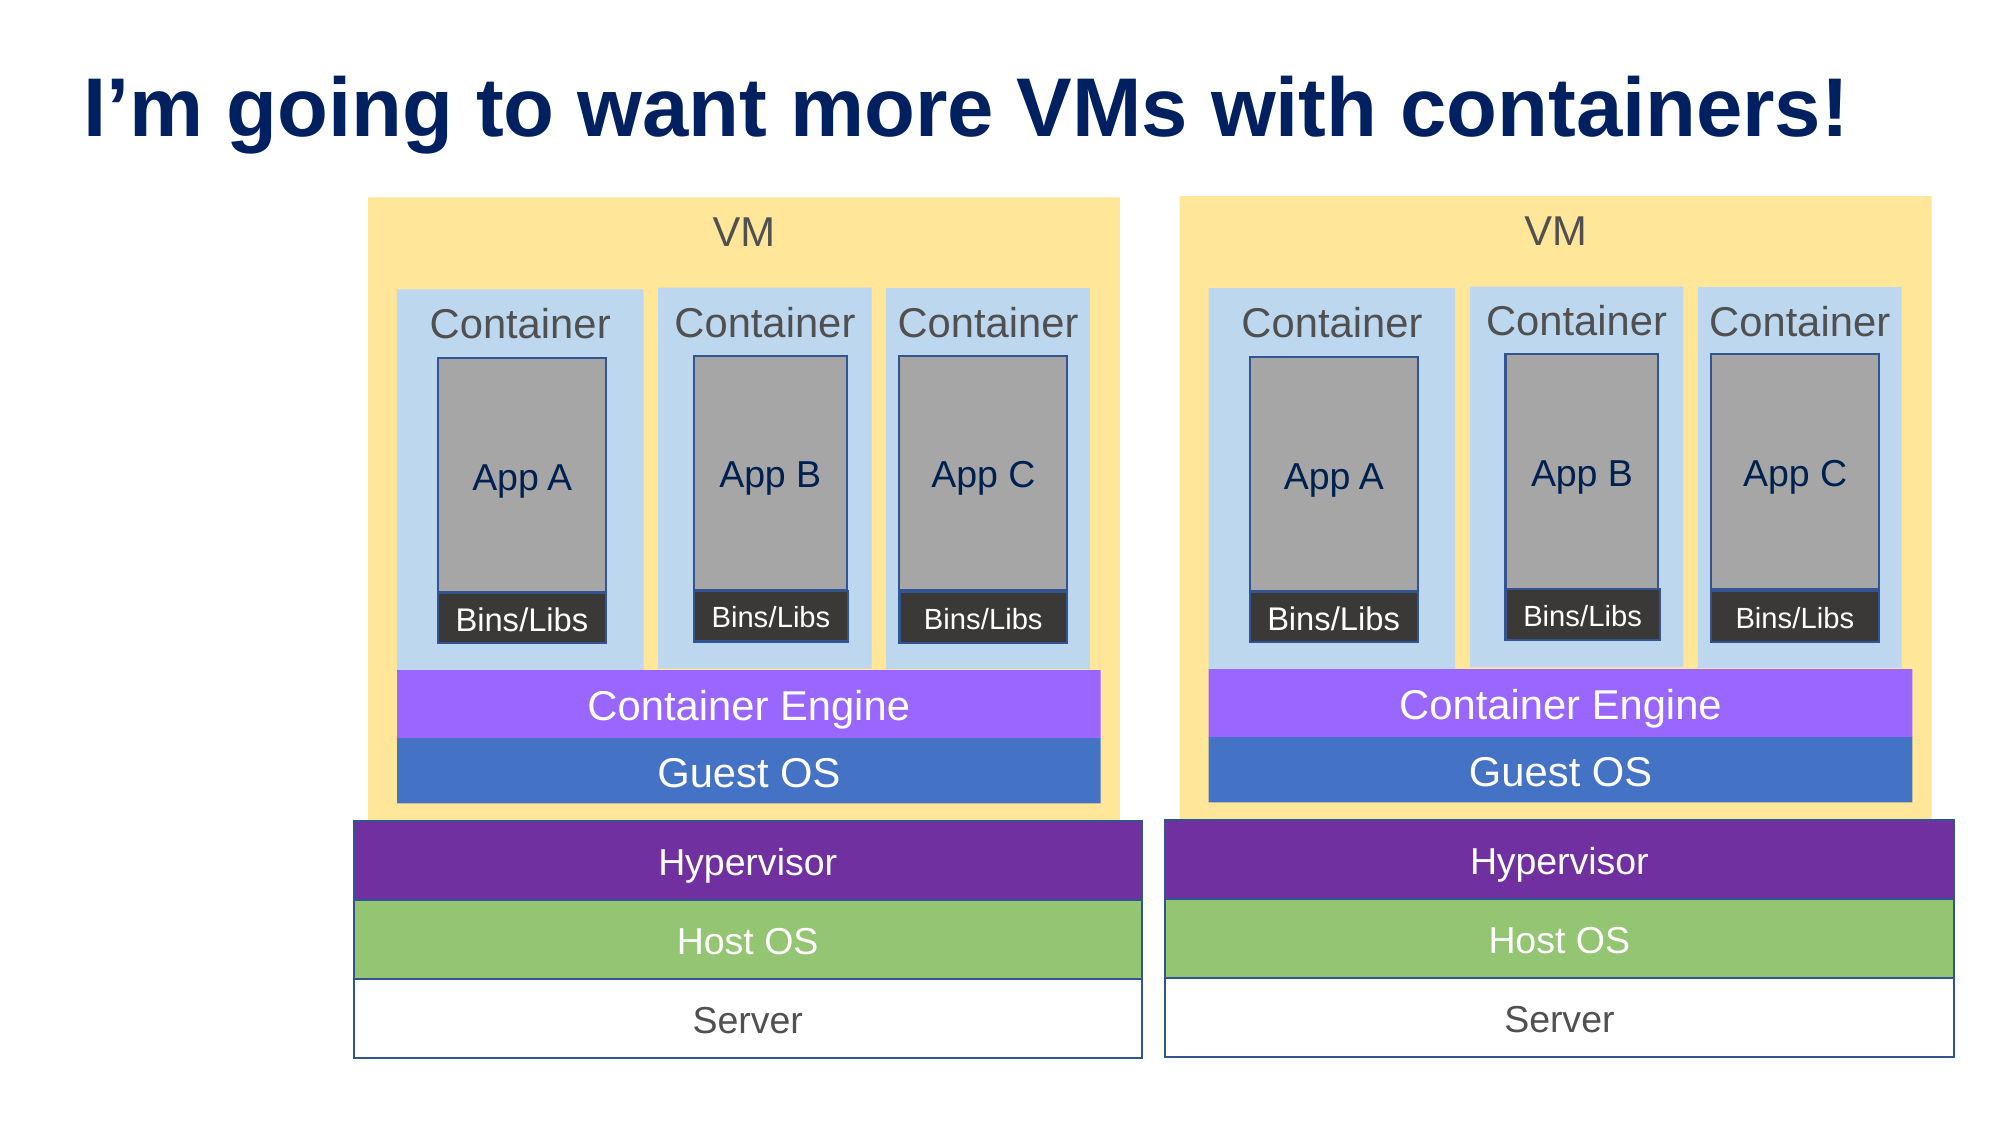

# I’m going to want more VMs with containers!
VM
VM
Container
Container
Container
Container
Container
Container
App C
App B
App C
App B
App A
App A
Bins/Libs
Bins/Libs
Bins/Libs
Bins/Libs
Bins/Libs
Bins/Libs
Container Engine
Container Engine
Guest OS
Guest OS
Hypervisor
Hypervisor
Host OS
Host OS
Server
Server